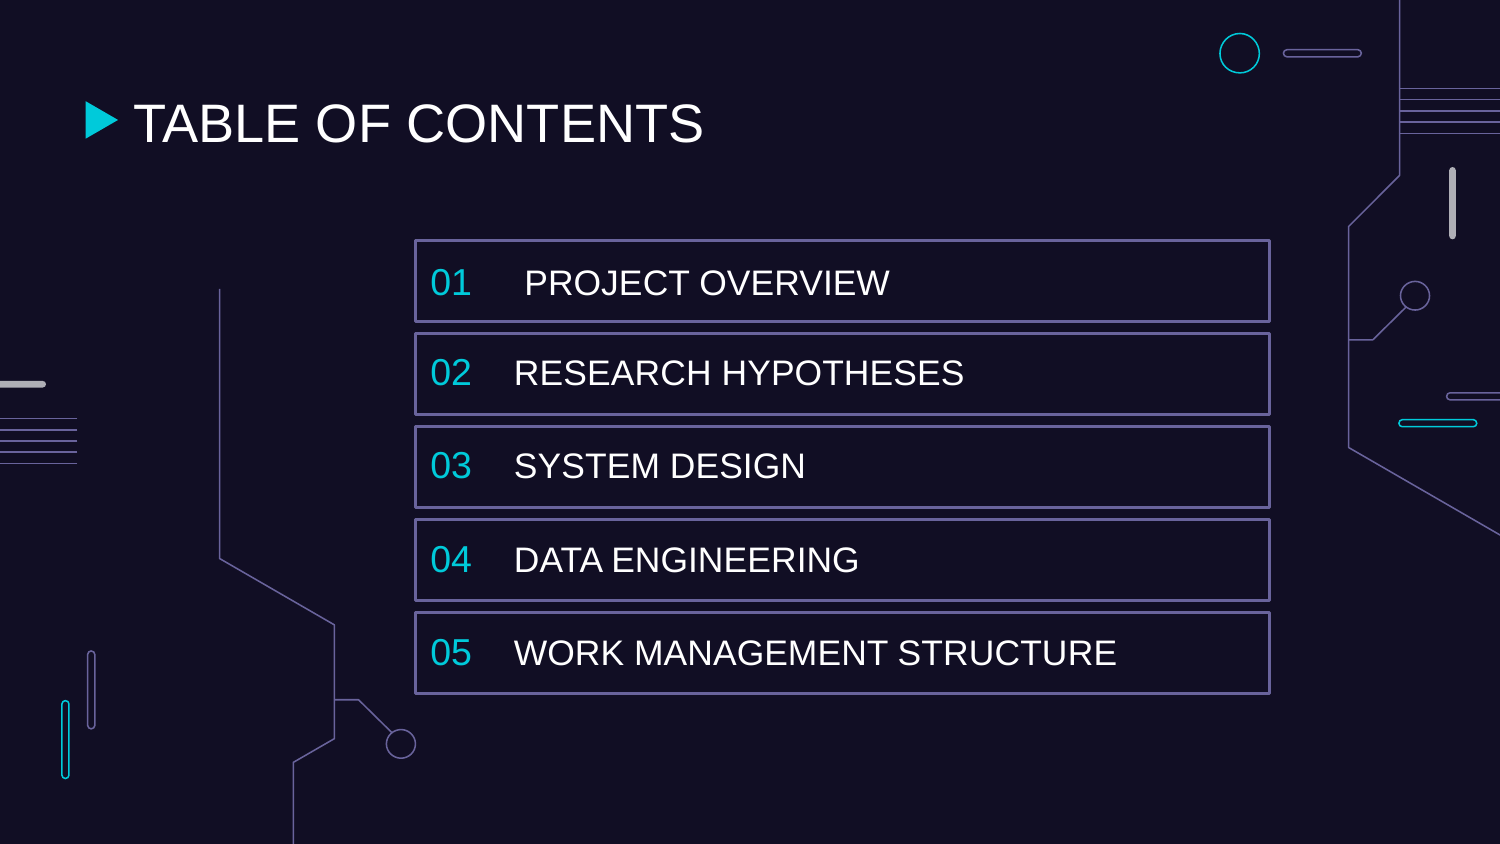

# TABLE OF CONTENTS
01     PROJECT OVERVIEW

02    RESEARCH HYPOTHESES
03    SYSTEM DESIGN
04    DATA ENGINEERING
05    WORK MANAGEMENT STRUCTURE